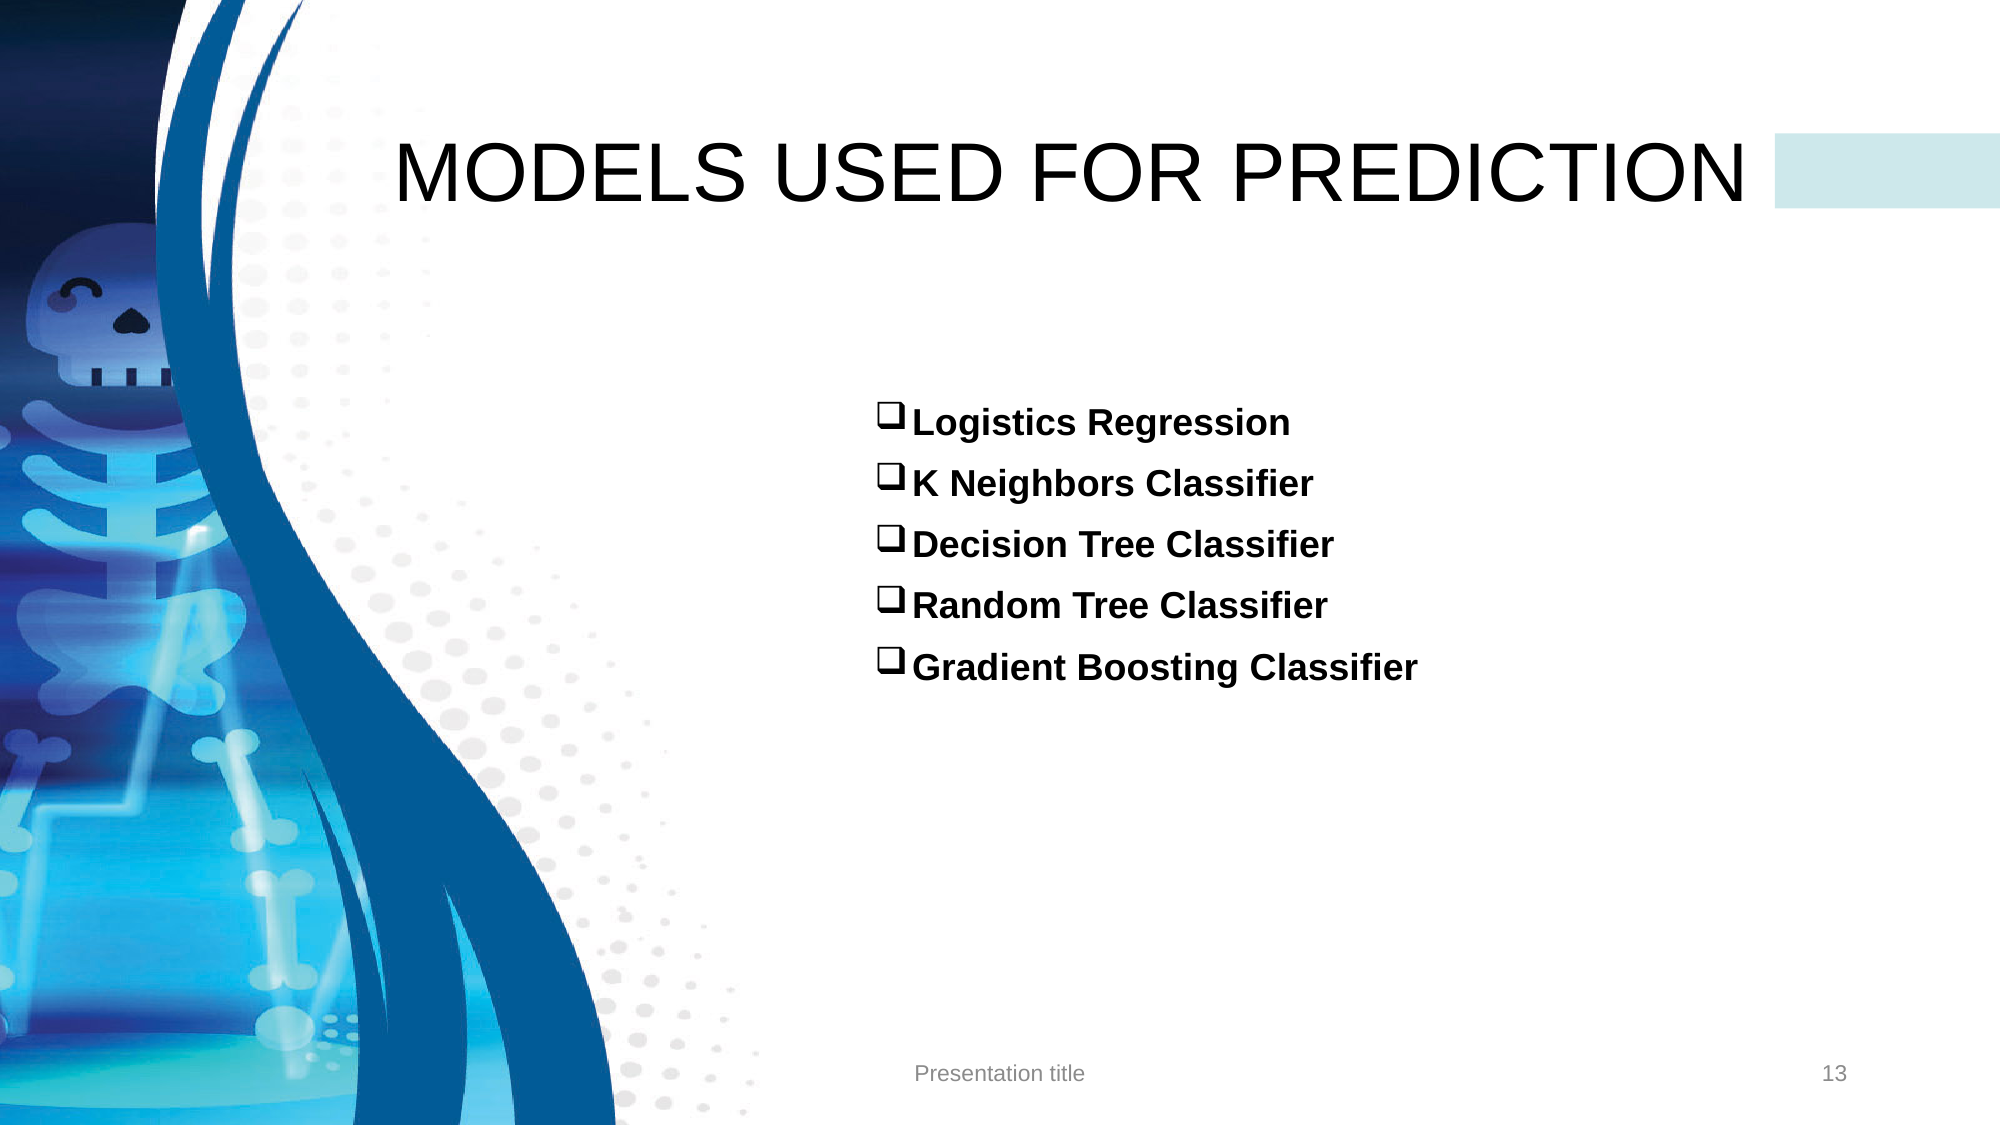

# MODELS USED FOR PREDICTION
Logistics Regression
K Neighbors Classifier
Decision Tree Classifier
Random Tree Classifier
Gradient Boosting Classifier

Presentation title
13